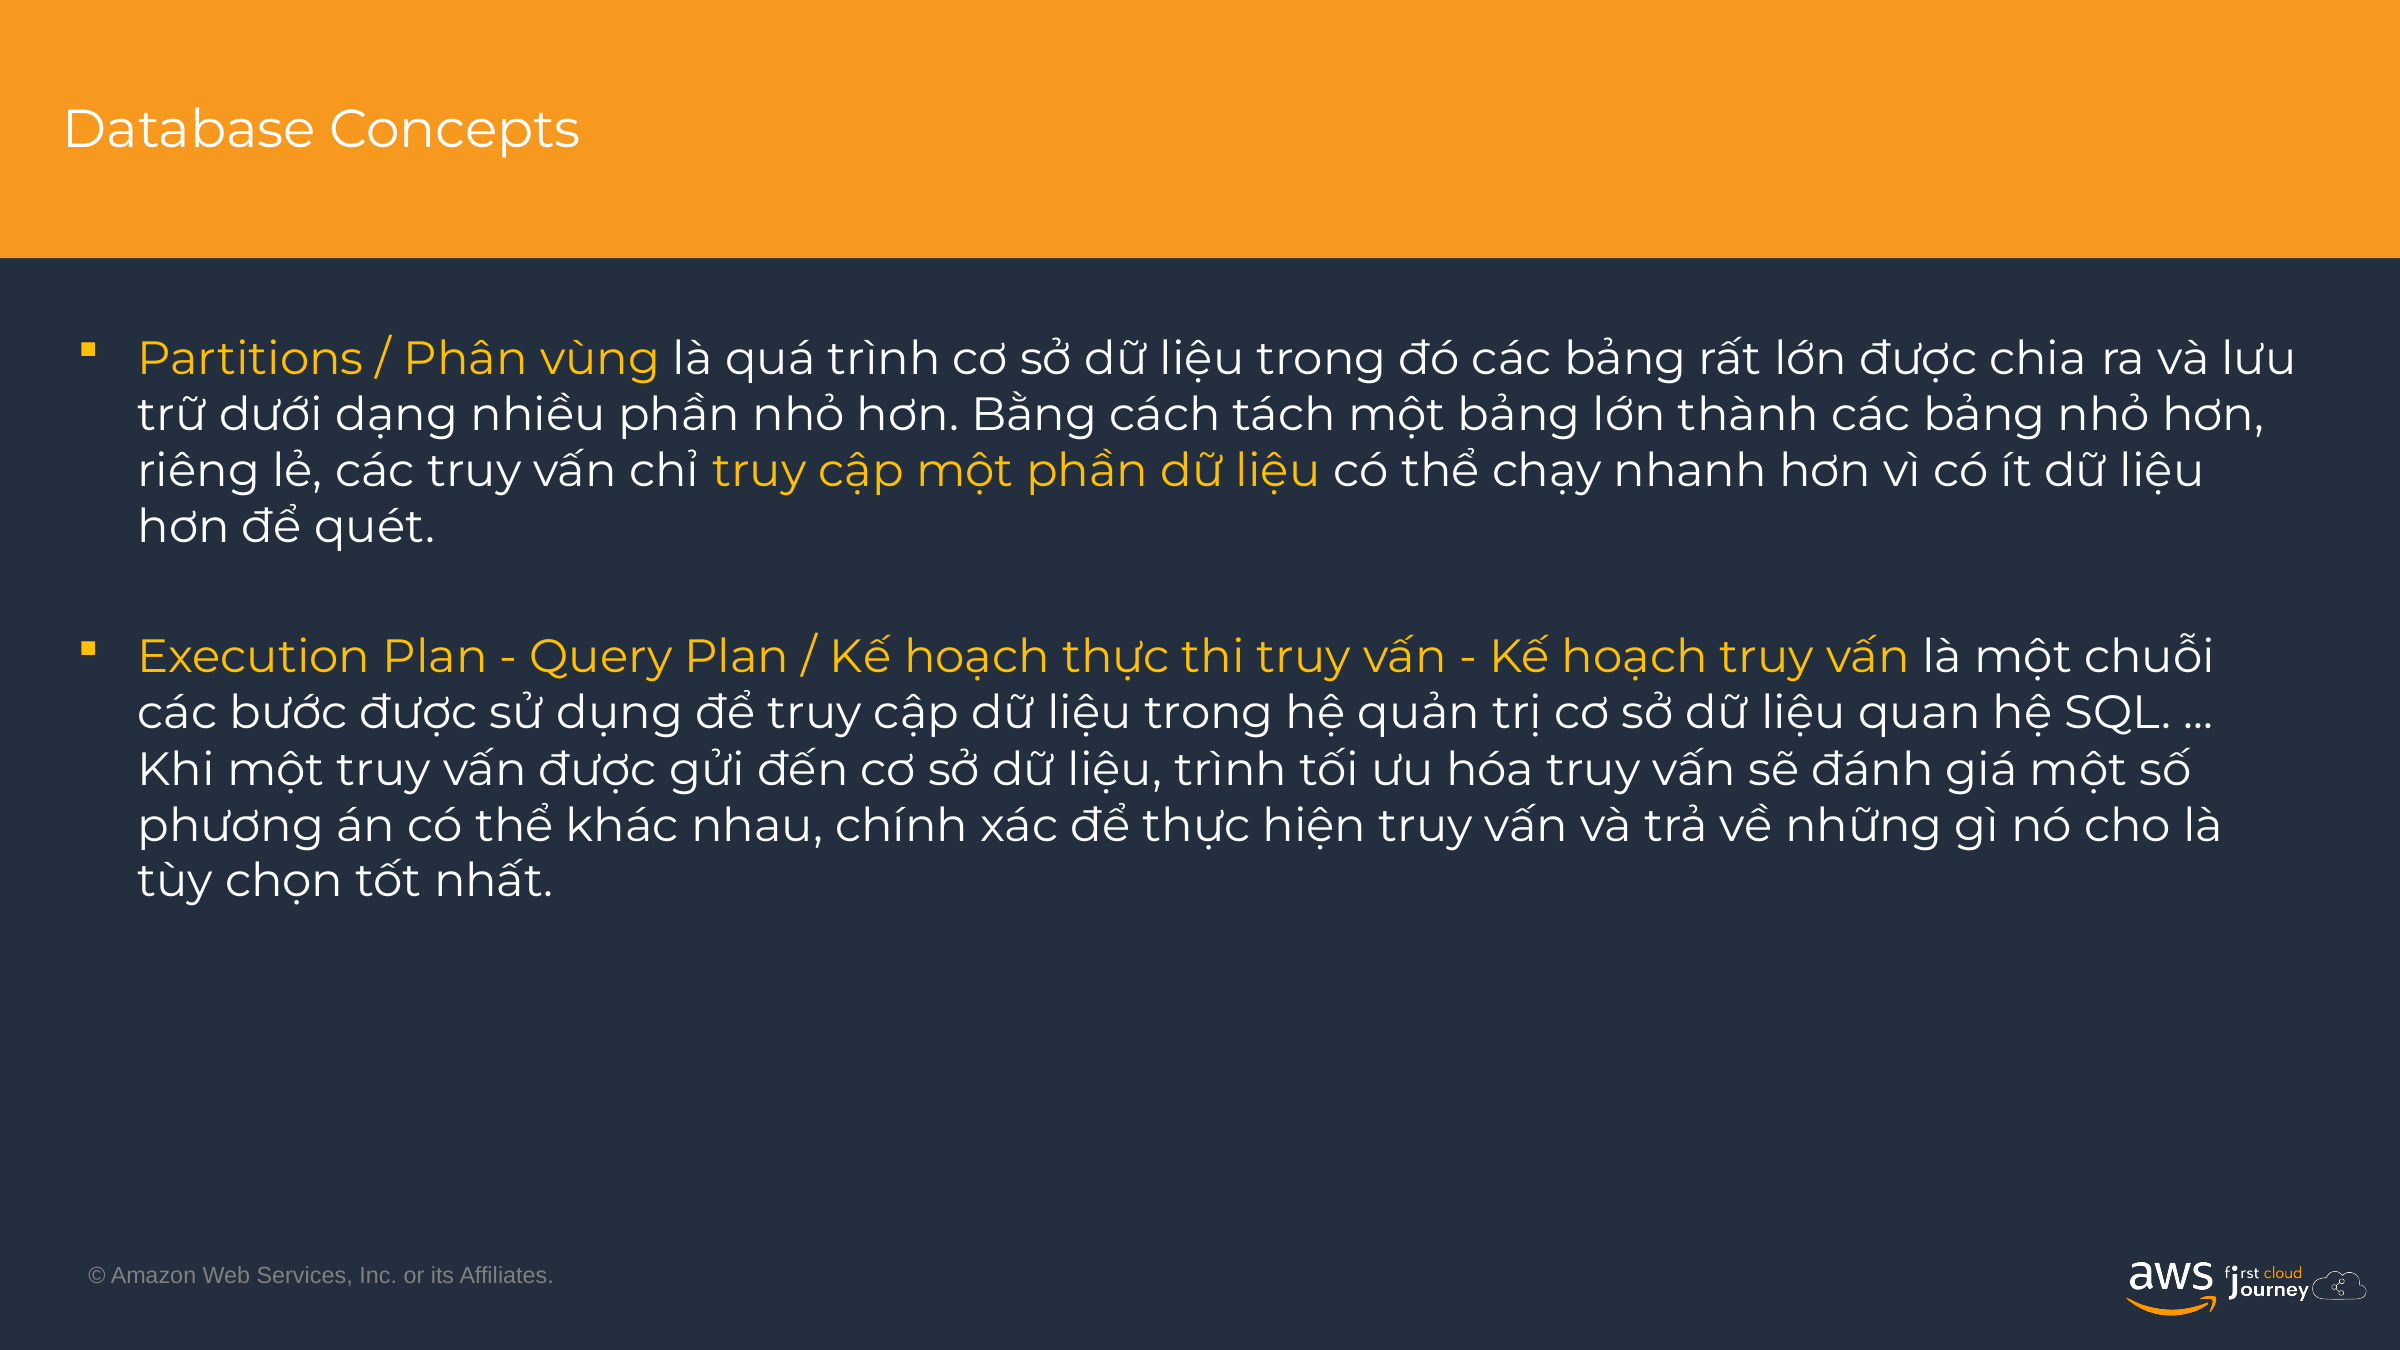

Database Concepts
Partitions / Phân vùng là quá trình cơ sở dữ liệu trong đó các bảng rất lớn được chia ra và lưu trữ dưới dạng nhiều phần nhỏ hơn. Bằng cách tách một bảng lớn thành các bảng nhỏ hơn, riêng lẻ, các truy vấn chỉ truy cập một phần dữ liệu có thể chạy nhanh hơn vì có ít dữ liệu hơn để quét.

Execution Plan - Query Plan / Kế hoạch thực thi truy vấn - Kế hoạch truy vấn là một chuỗi các bước được sử dụng để truy cập dữ liệu trong hệ quản trị cơ sở dữ liệu quan hệ SQL. ... Khi một truy vấn được gửi đến cơ sở dữ liệu, trình tối ưu hóa truy vấn sẽ đánh giá một số phương án có thể khác nhau, chính xác để thực hiện truy vấn và trả về những gì nó cho là tùy chọn tốt nhất.